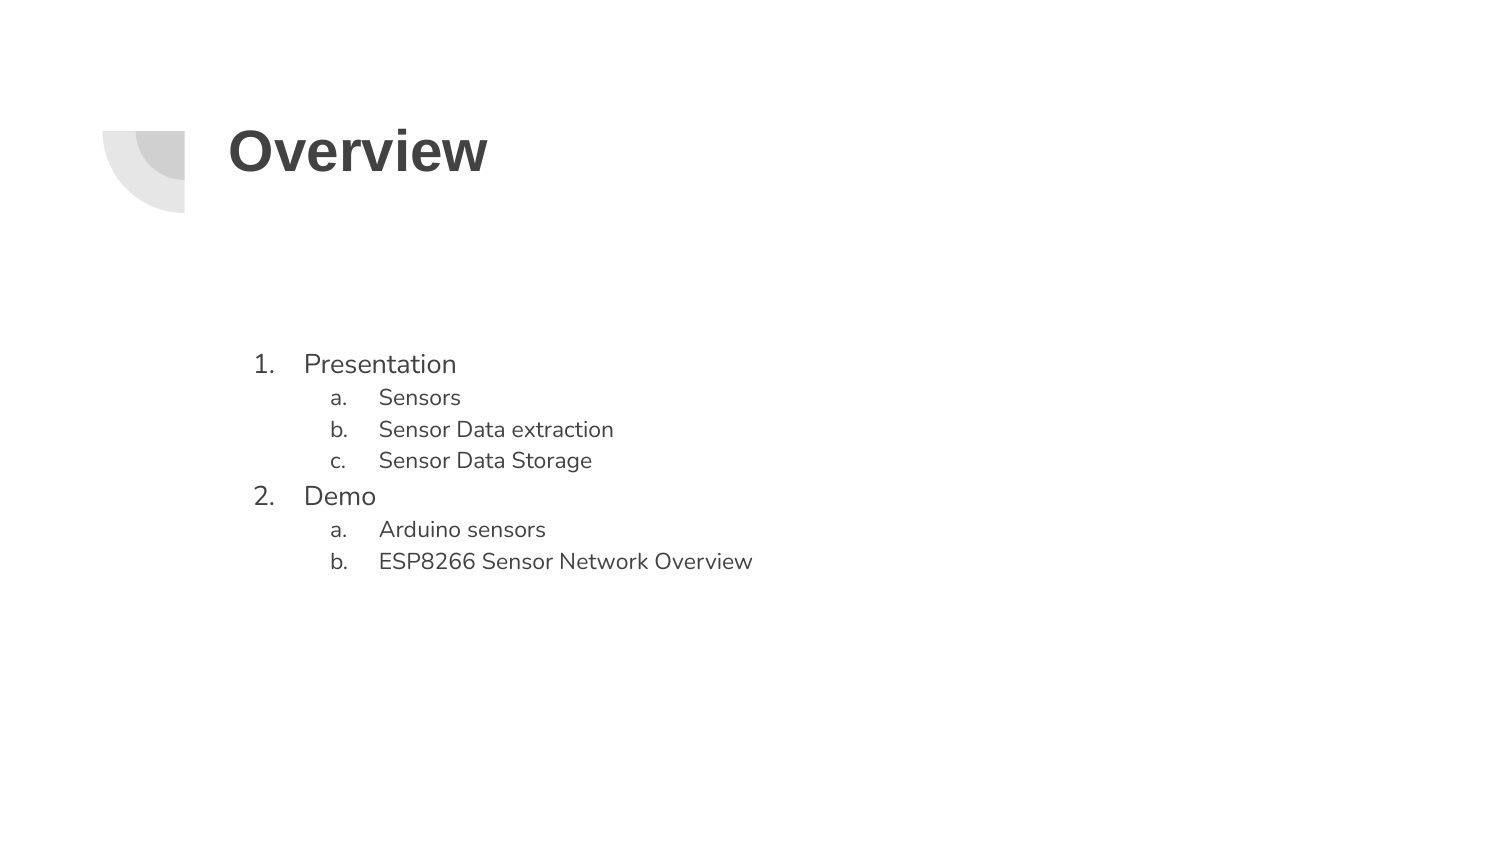

# Overview
Presentation
Sensors
Sensor Data extraction
Sensor Data Storage
Demo
Arduino sensors
ESP8266 Sensor Network Overview